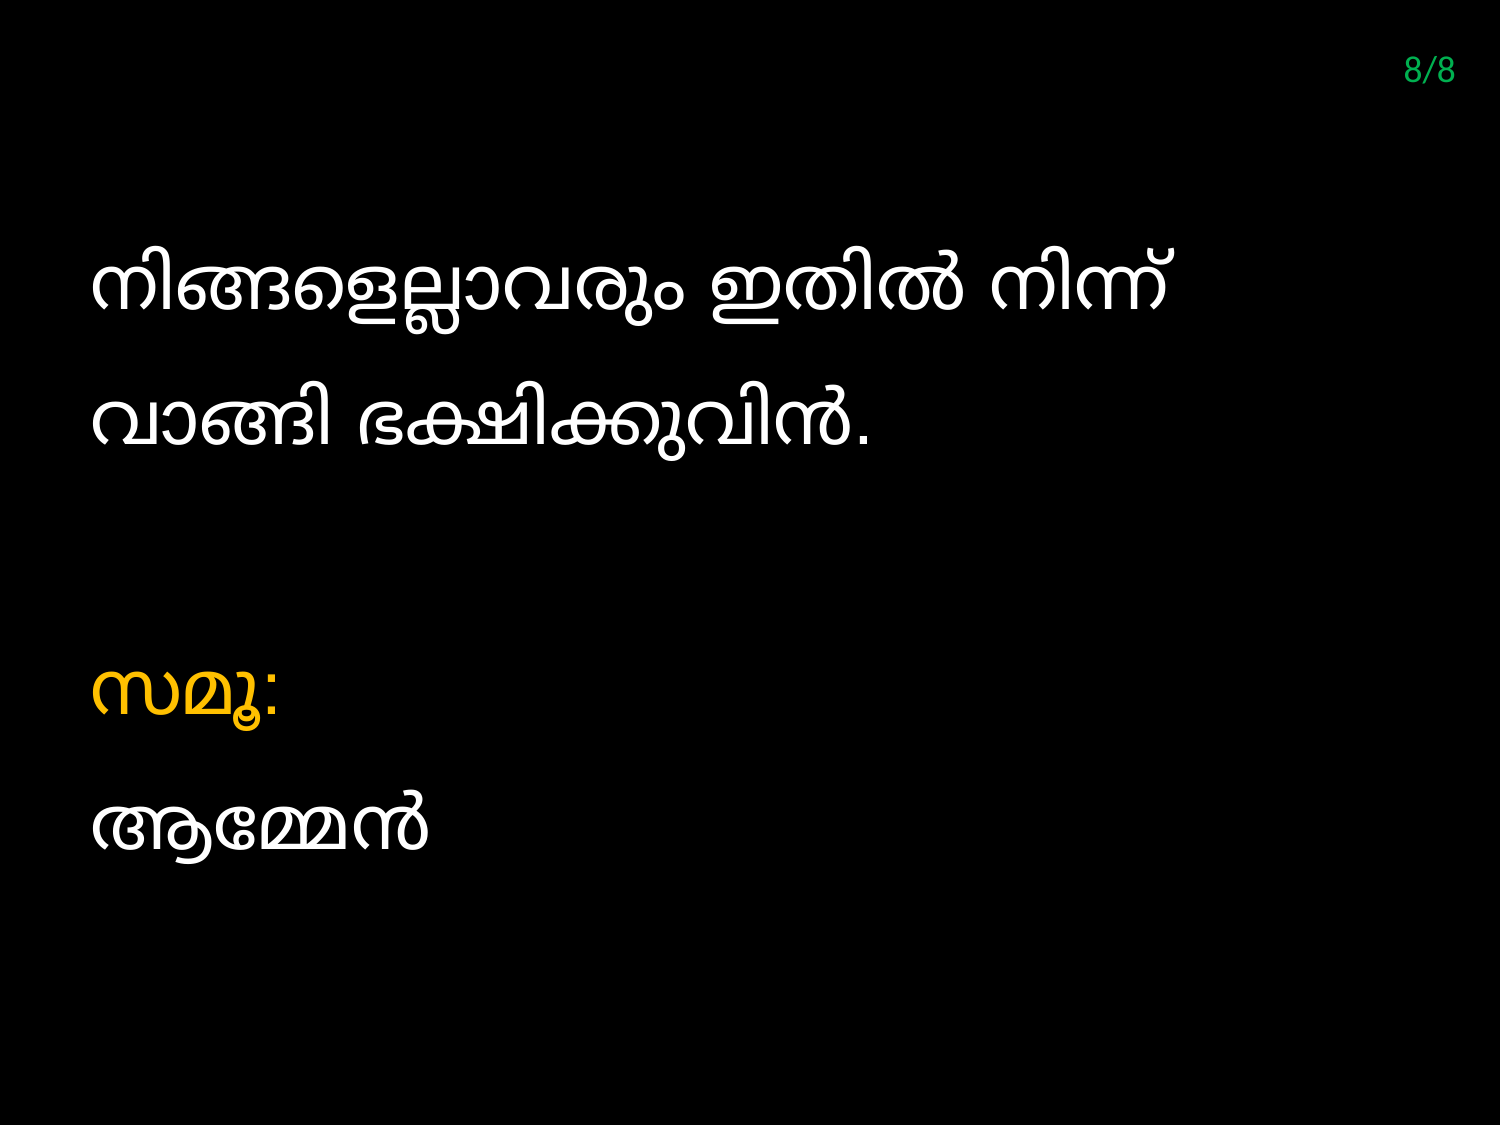

8/8
നിങ്ങളെല്ലാവരും ഇതില്‍ നിന്ന് വാങ്ങി ഭക്ഷിക്കുവിന്‍.

സമൂ:
ആമ്മേന്‍